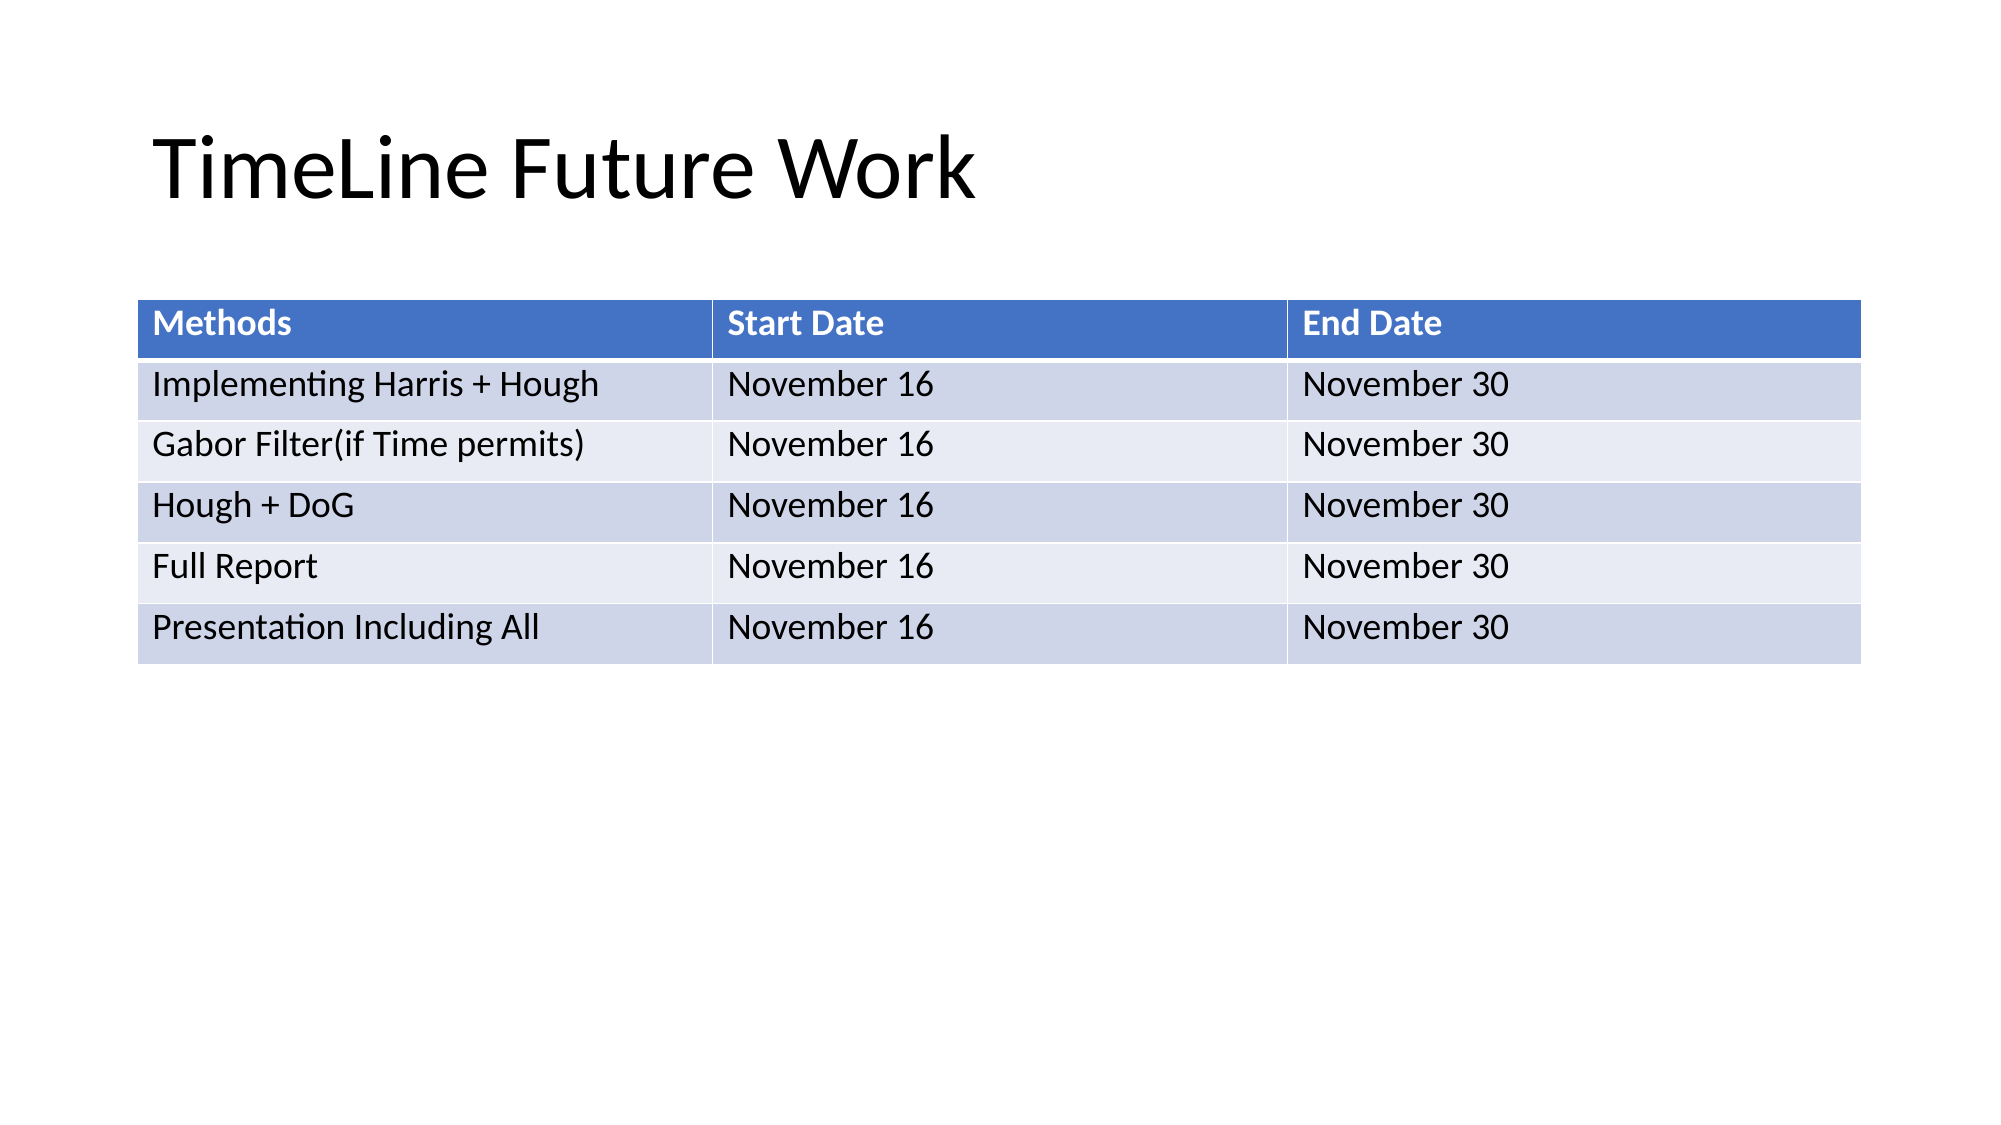

# TimeLine Future Work
| Methods | Start Date | End Date |
| --- | --- | --- |
| Implementing Harris + Hough | November 16 | November 30 |
| Gabor Filter(if Time permits) | November 16 | November 30 |
| Hough + DoG | November 16 | November 30 |
| Full Report | November 16 | November 30 |
| Presentation Including All | November 16 | November 30 |